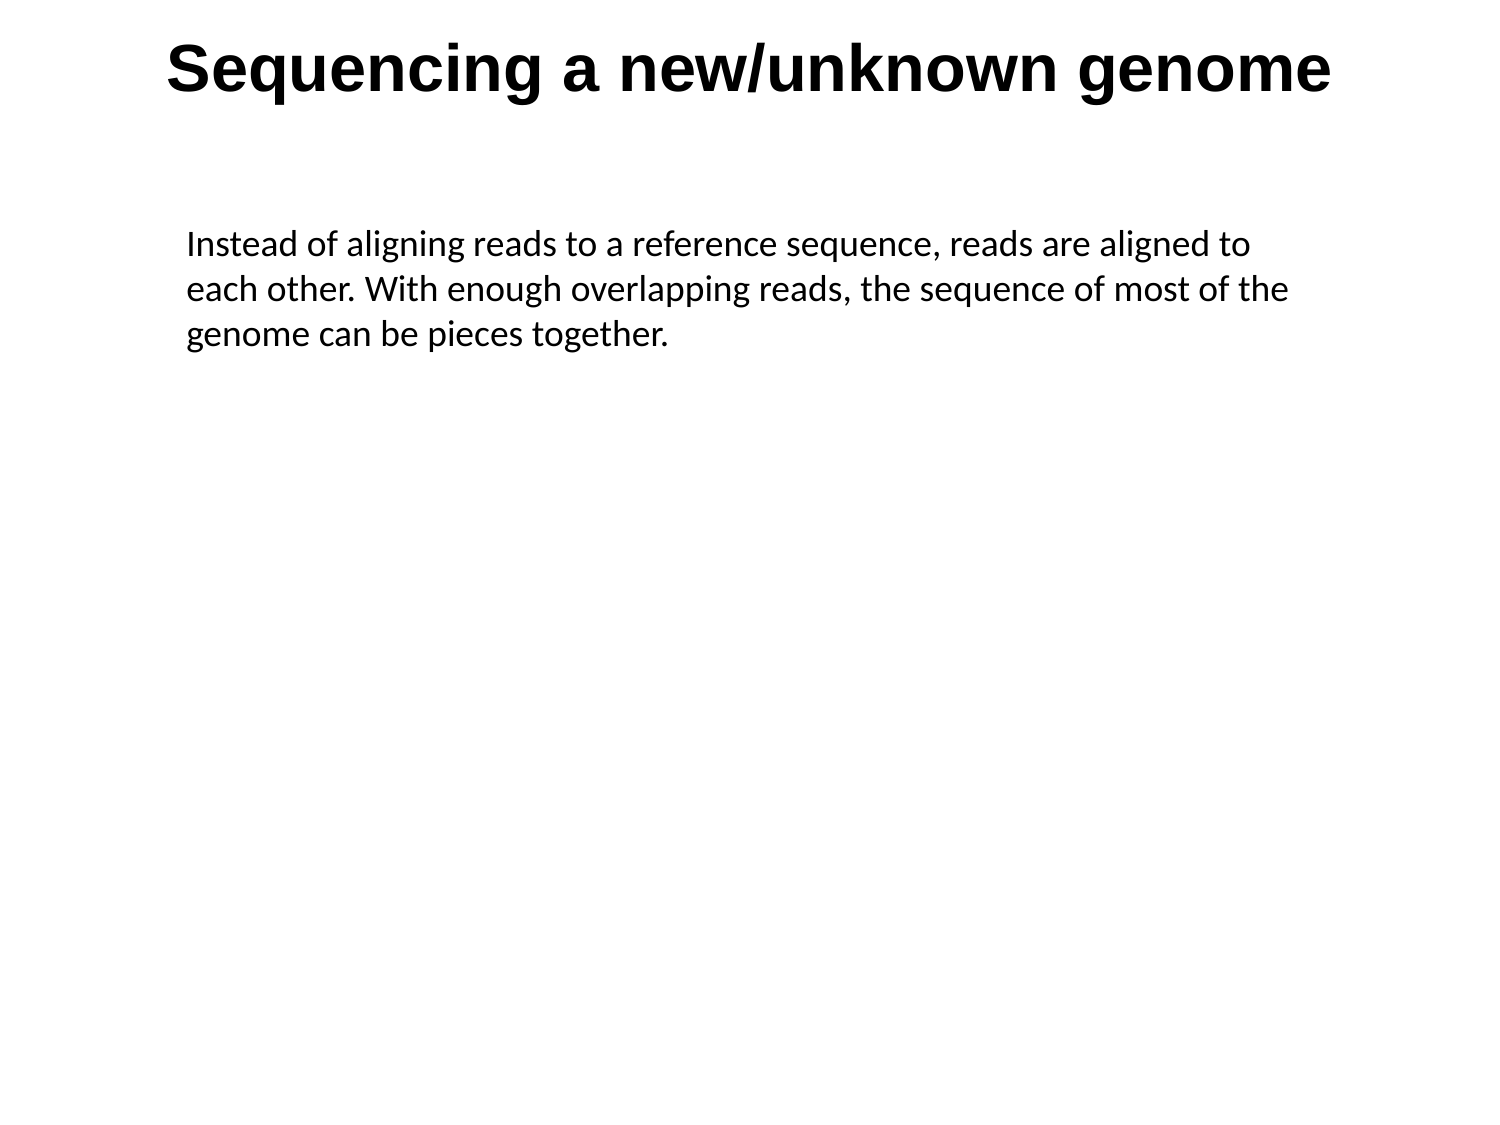

Sequencing a new/unknown genome
Instead of aligning reads to a reference sequence, reads are aligned to each other. With enough overlapping reads, the sequence of most of the genome can be pieces together.